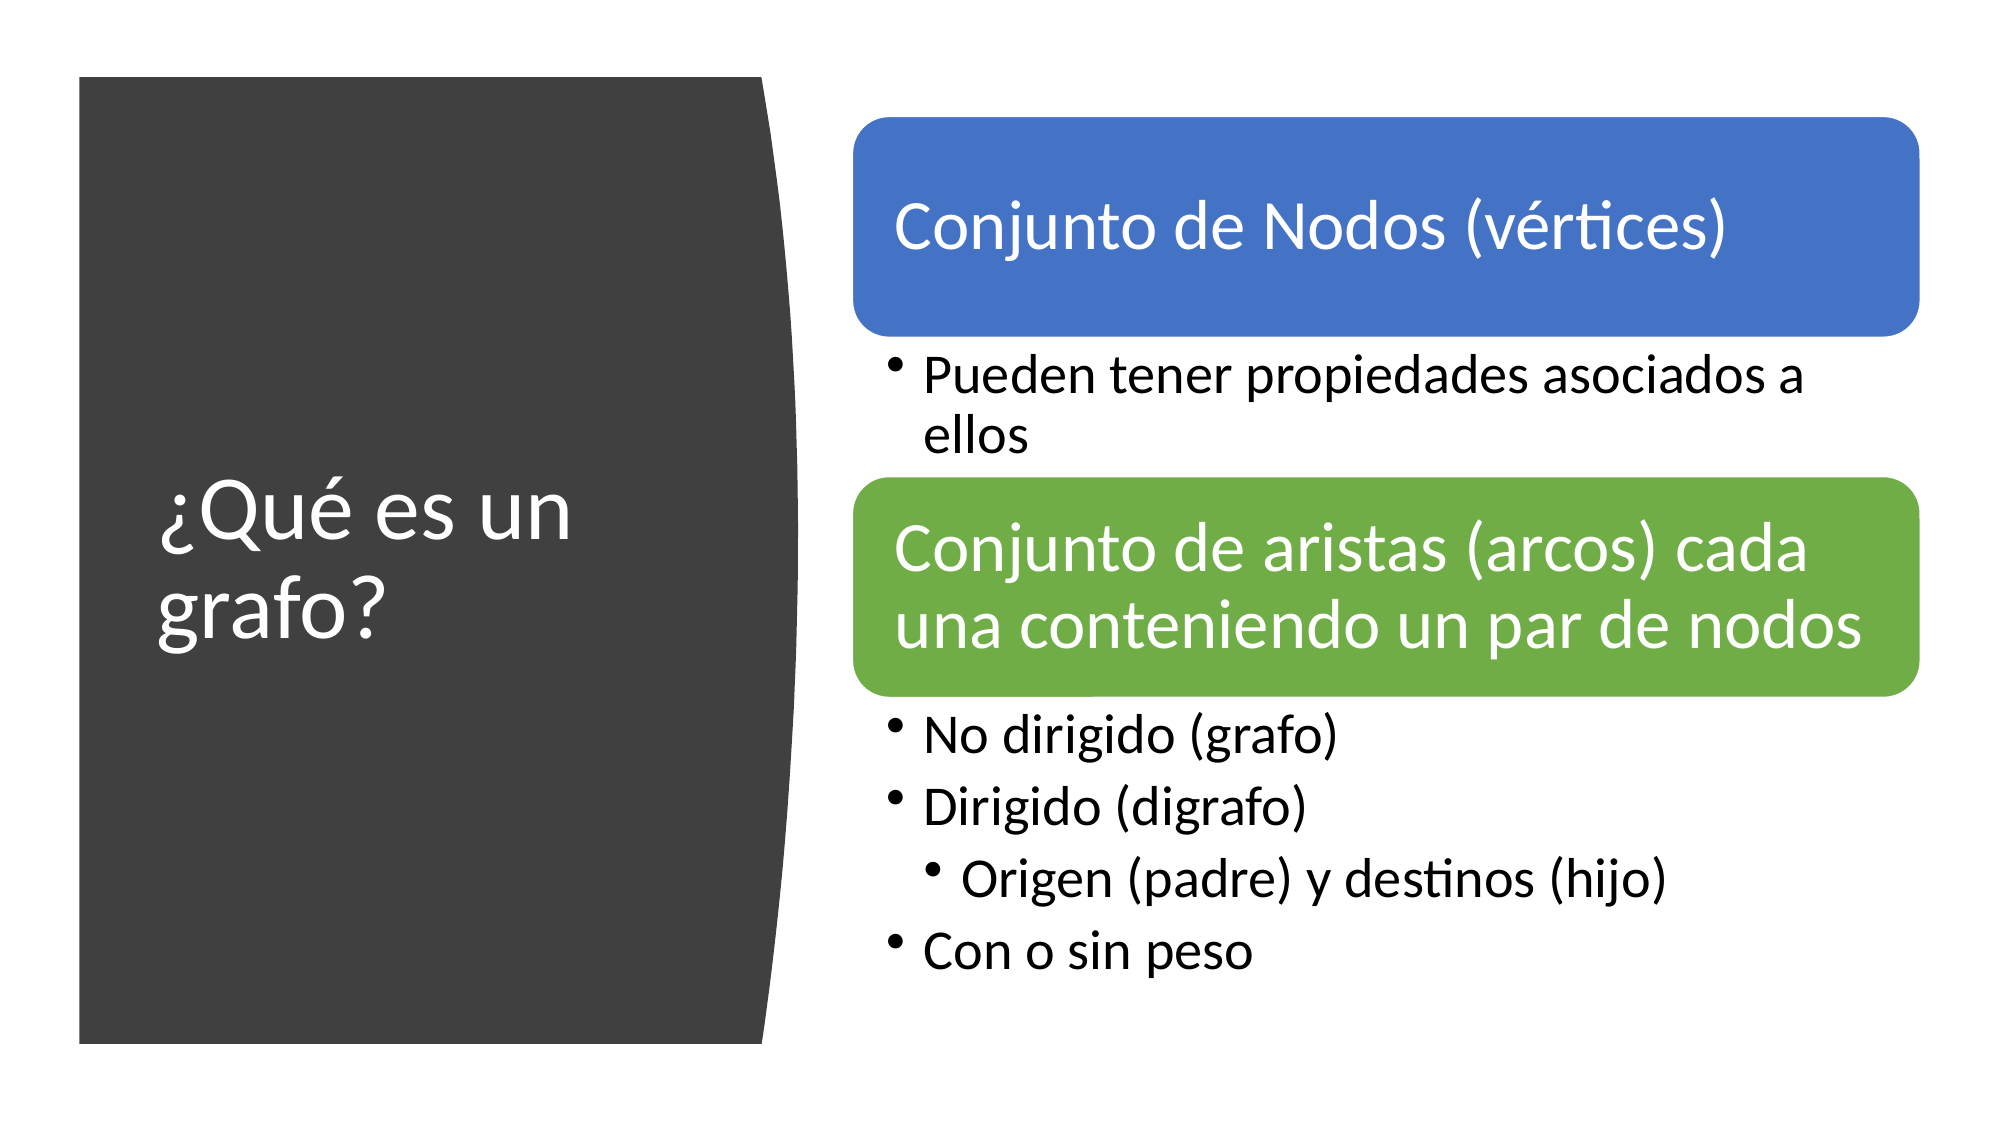

Conjunto de Nodos (vértices)
Pueden tener propiedades asociados a ellos
Conjunto de aristas (arcos) cada una conteniendo un par de nodos
No dirigido (grafo)
Dirigido (digrafo)
Origen (padre) y destinos (hijo)
Con o sin peso

# ¿Qué es un grafo?